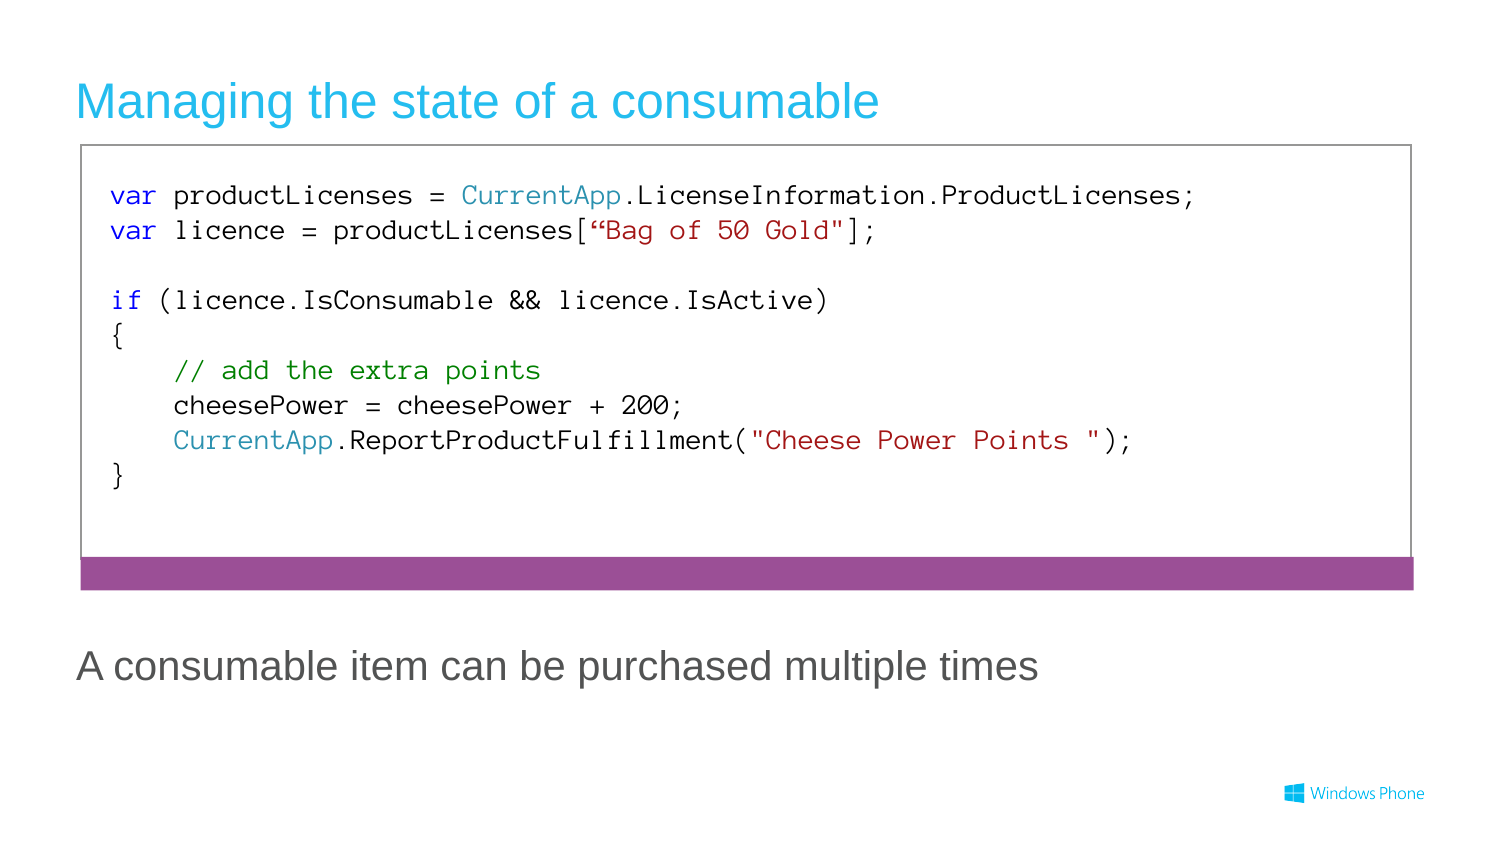

# Managing the state of a consumable
var productLicenses = CurrentApp.LicenseInformation.ProductLicenses;
var licence = productLicenses[“Bag of 50 Gold"];

if (licence.IsConsumable && licence.IsActive)
{
    // add the extra points
    cheesePower = cheesePower + 200;
    CurrentApp.ReportProductFulfillment("Cheese Power Points ");
}

A consumable item can be purchased multiple times